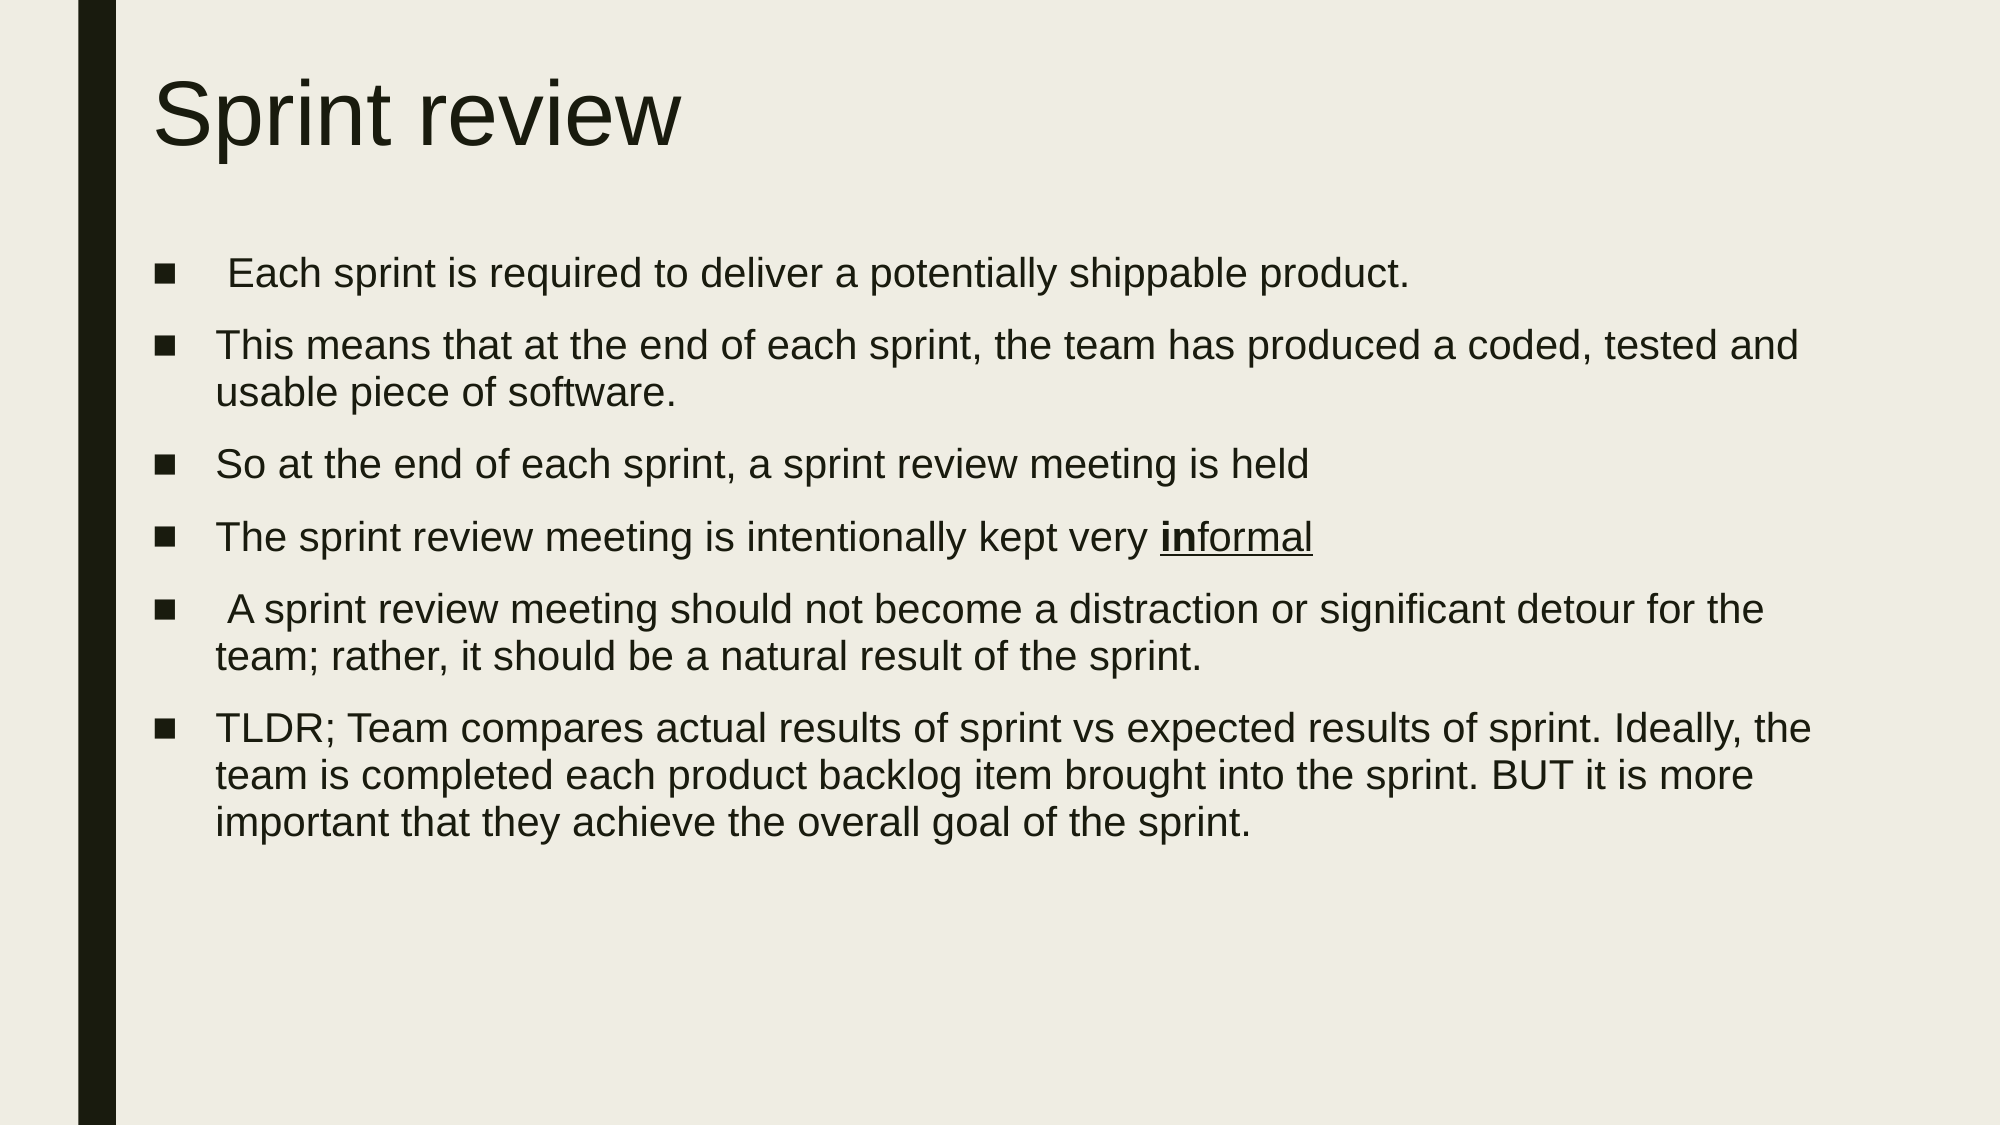

# Sprint review
 Each sprint is required to deliver a potentially shippable product.
This means that at the end of each sprint, the team has produced a coded, tested and usable piece of software.
So at the end of each sprint, a sprint review meeting is held
The sprint review meeting is intentionally kept very informal
 A sprint review meeting should not become a distraction or significant detour for the team; rather, it should be a natural result of the sprint.
TLDR; Team compares actual results of sprint vs expected results of sprint. Ideally, the team is completed each product backlog item brought into the sprint. BUT it is more important that they achieve the overall goal of the sprint.